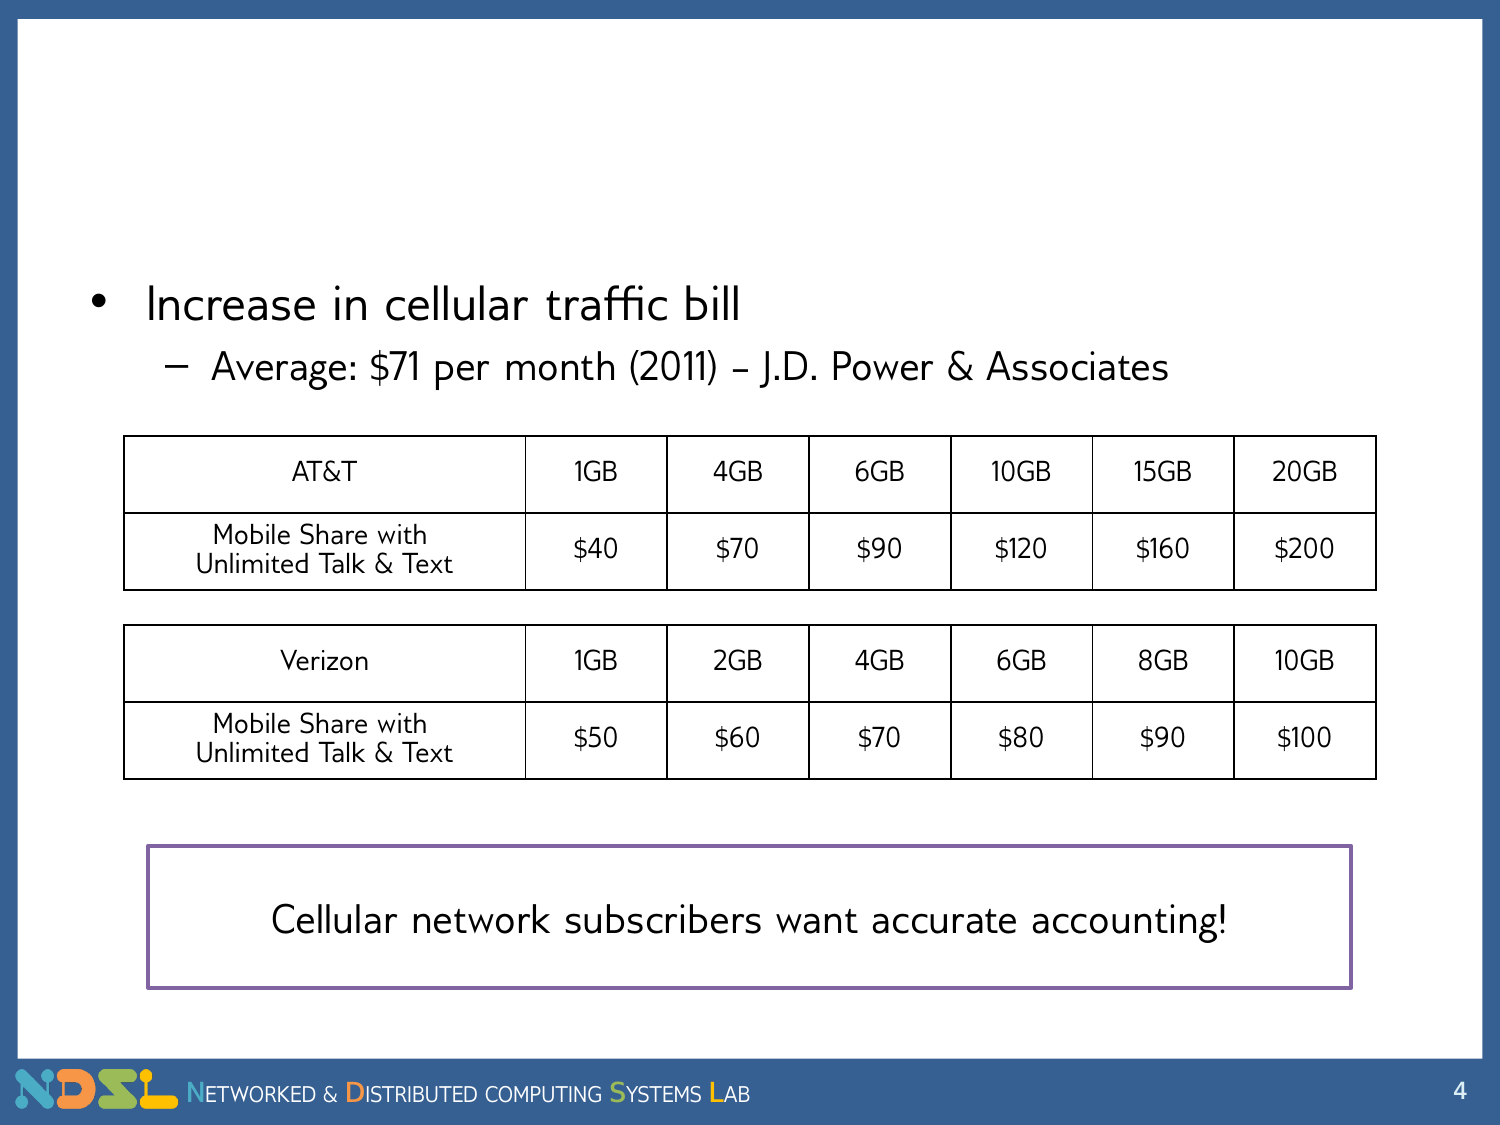

# Cellular Traffic Accounting
Increase in cellular traffic bill
Average: $71 per month (2011) – J.D. Power & Associates

| AT&T | 1GB | 4GB | 6GB | 10GB | 15GB | 20GB |
| --- | --- | --- | --- | --- | --- | --- |
| Mobile Share with Unlimited Talk & Text | $40 | $70 | $90 | $120 | $160 | $200 |
| Verizon | 1GB | 2GB | 4GB | 6GB | 8GB | 10GB |
| --- | --- | --- | --- | --- | --- | --- |
| Mobile Share with Unlimited Talk & Text | $50 | $60 | $70 | $80 | $90 | $100 |
Cellular network subscribers want accurate accounting!
4